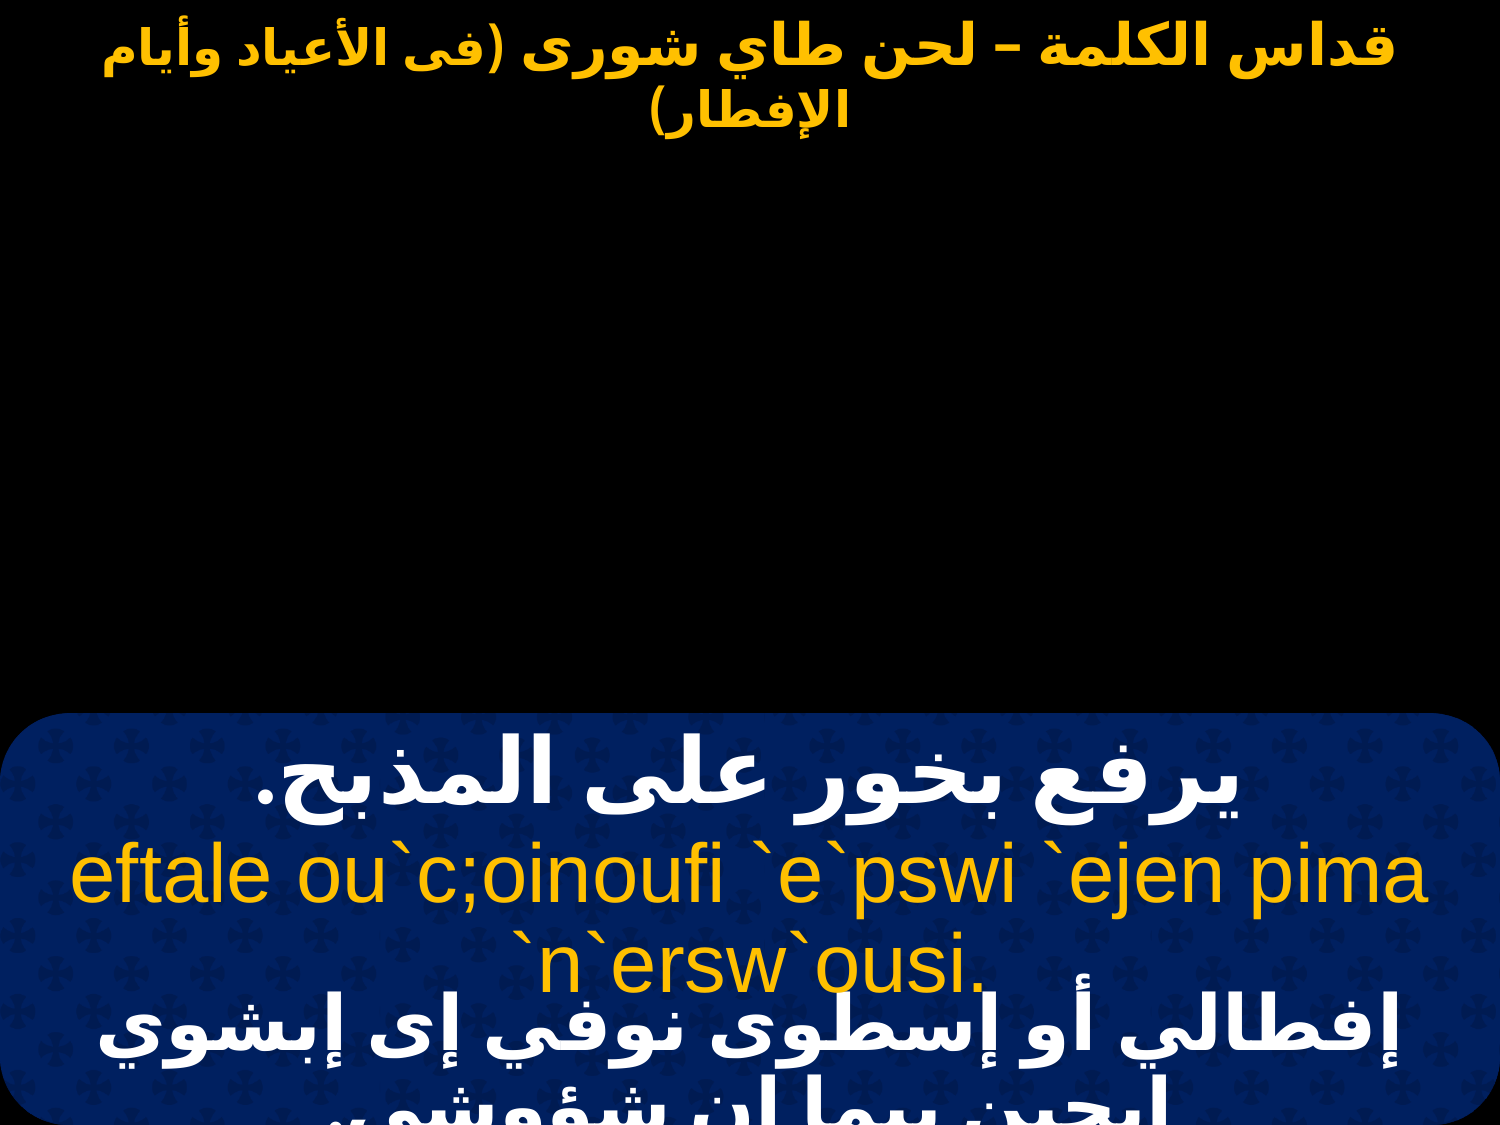

يرفع بخور على المذبح.
eftale ou`c;oinoufi `e`pswi `ejen pima `n`ersw`ousi.
إفطالي أو إسطوى نوفي إى إبشوي إيجين بيما إن شؤوشي.